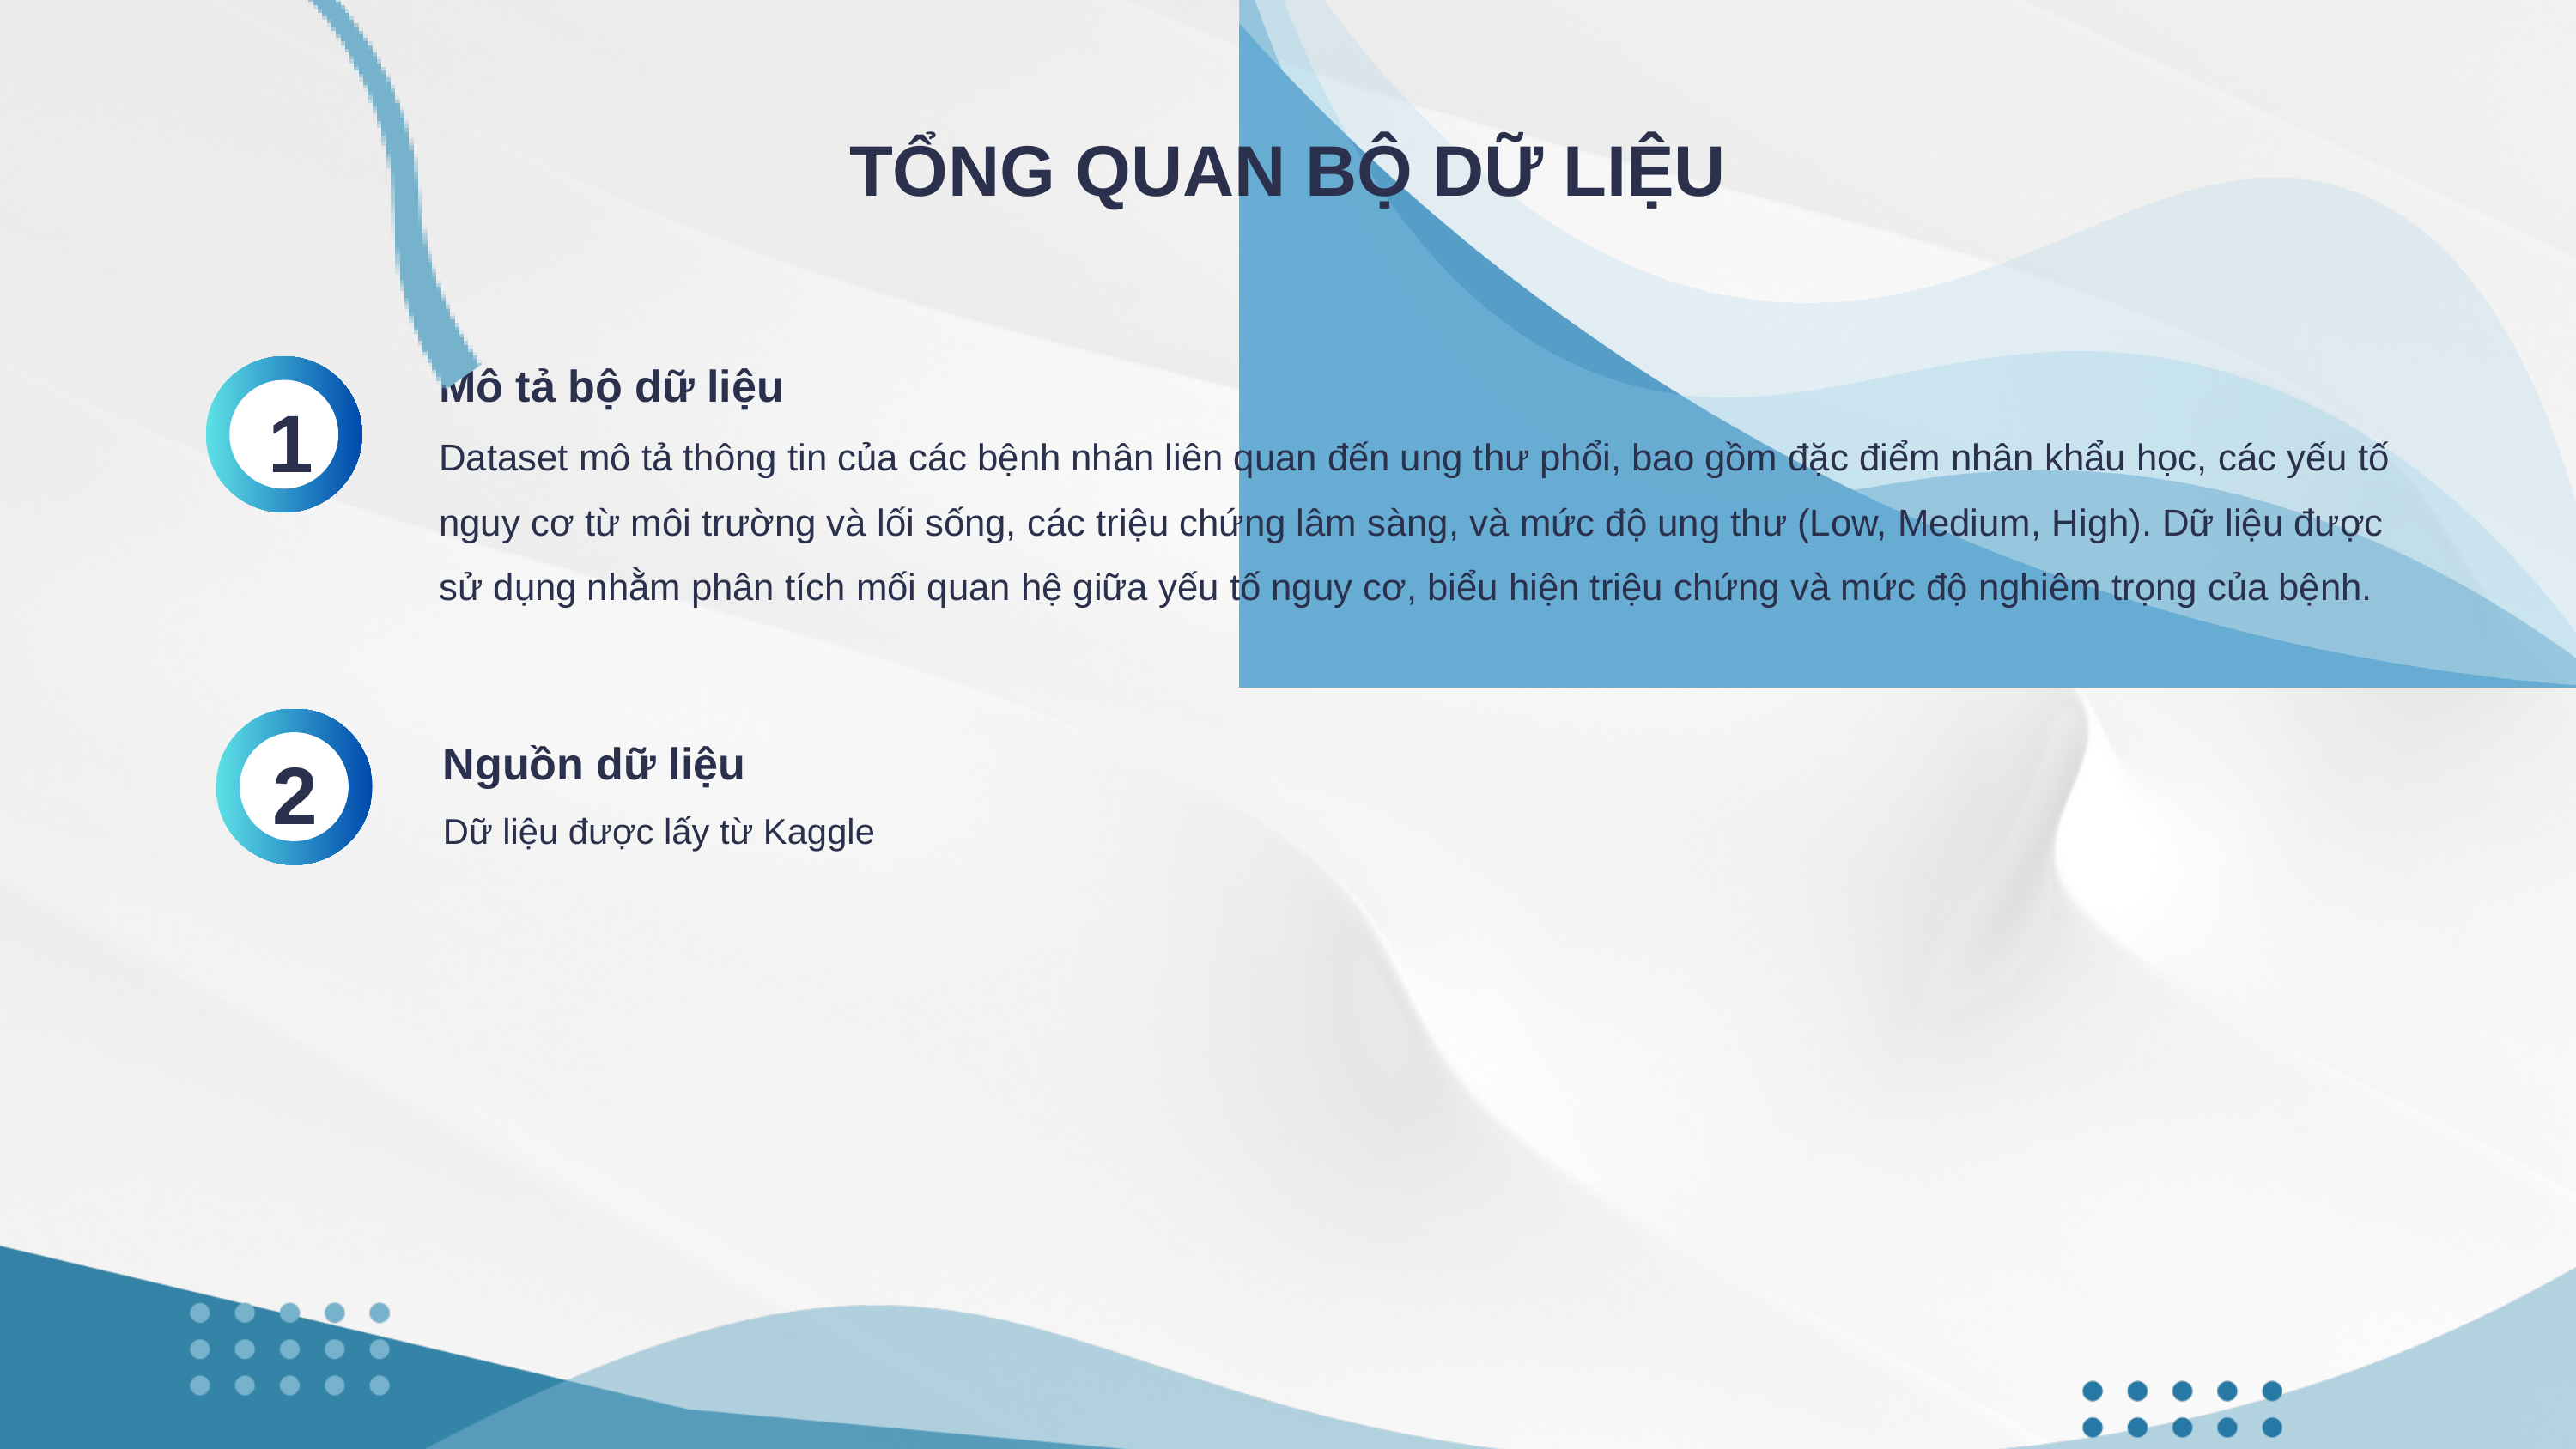

TỔNG QUAN BỘ DỮ LIỆU
Mô tả bộ dữ liệu

1

Dataset mô tả thông tin của các bệnh nhân liên quan đến ung thư phổi, bao gồm đặc điểm nhân khẩu học, các yếu tố nguy cơ từ môi trường và lối sống, các triệu chứng lâm sàng, và mức độ ung thư (Low, Medium, High). Dữ liệu được sử dụng nhằm phân tích mối quan hệ giữa yếu tố nguy cơ, biểu hiện triệu chứng và mức độ nghiêm trọng của bệnh.

2

Nguồn dữ liệu
Dữ liệu được lấy từ Kaggle